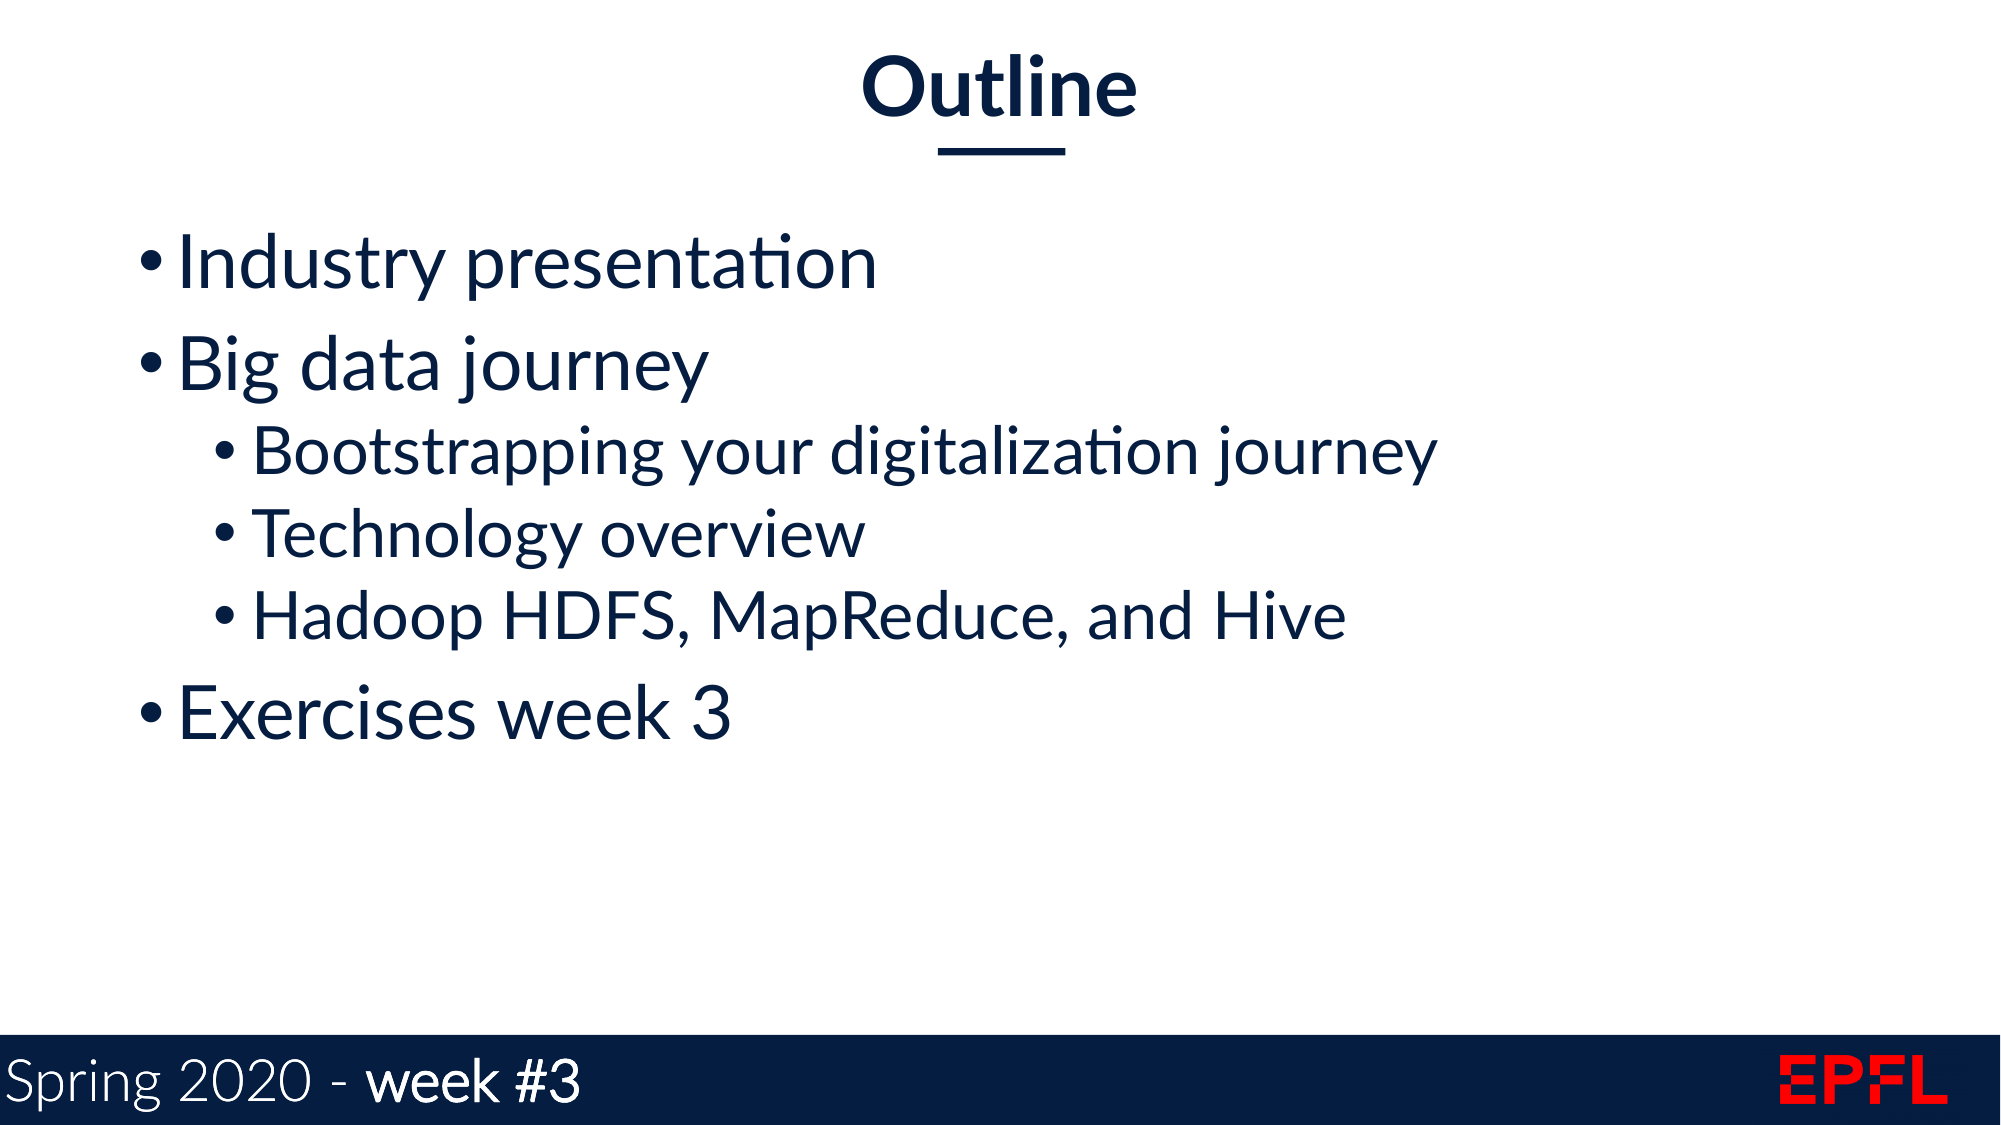

Outline

Industry presentation
Big data journey
Bootstrapping your digitalization journey
Technology overview
Hadoop HDFS, MapReduce, and Hive
Exercises week 3